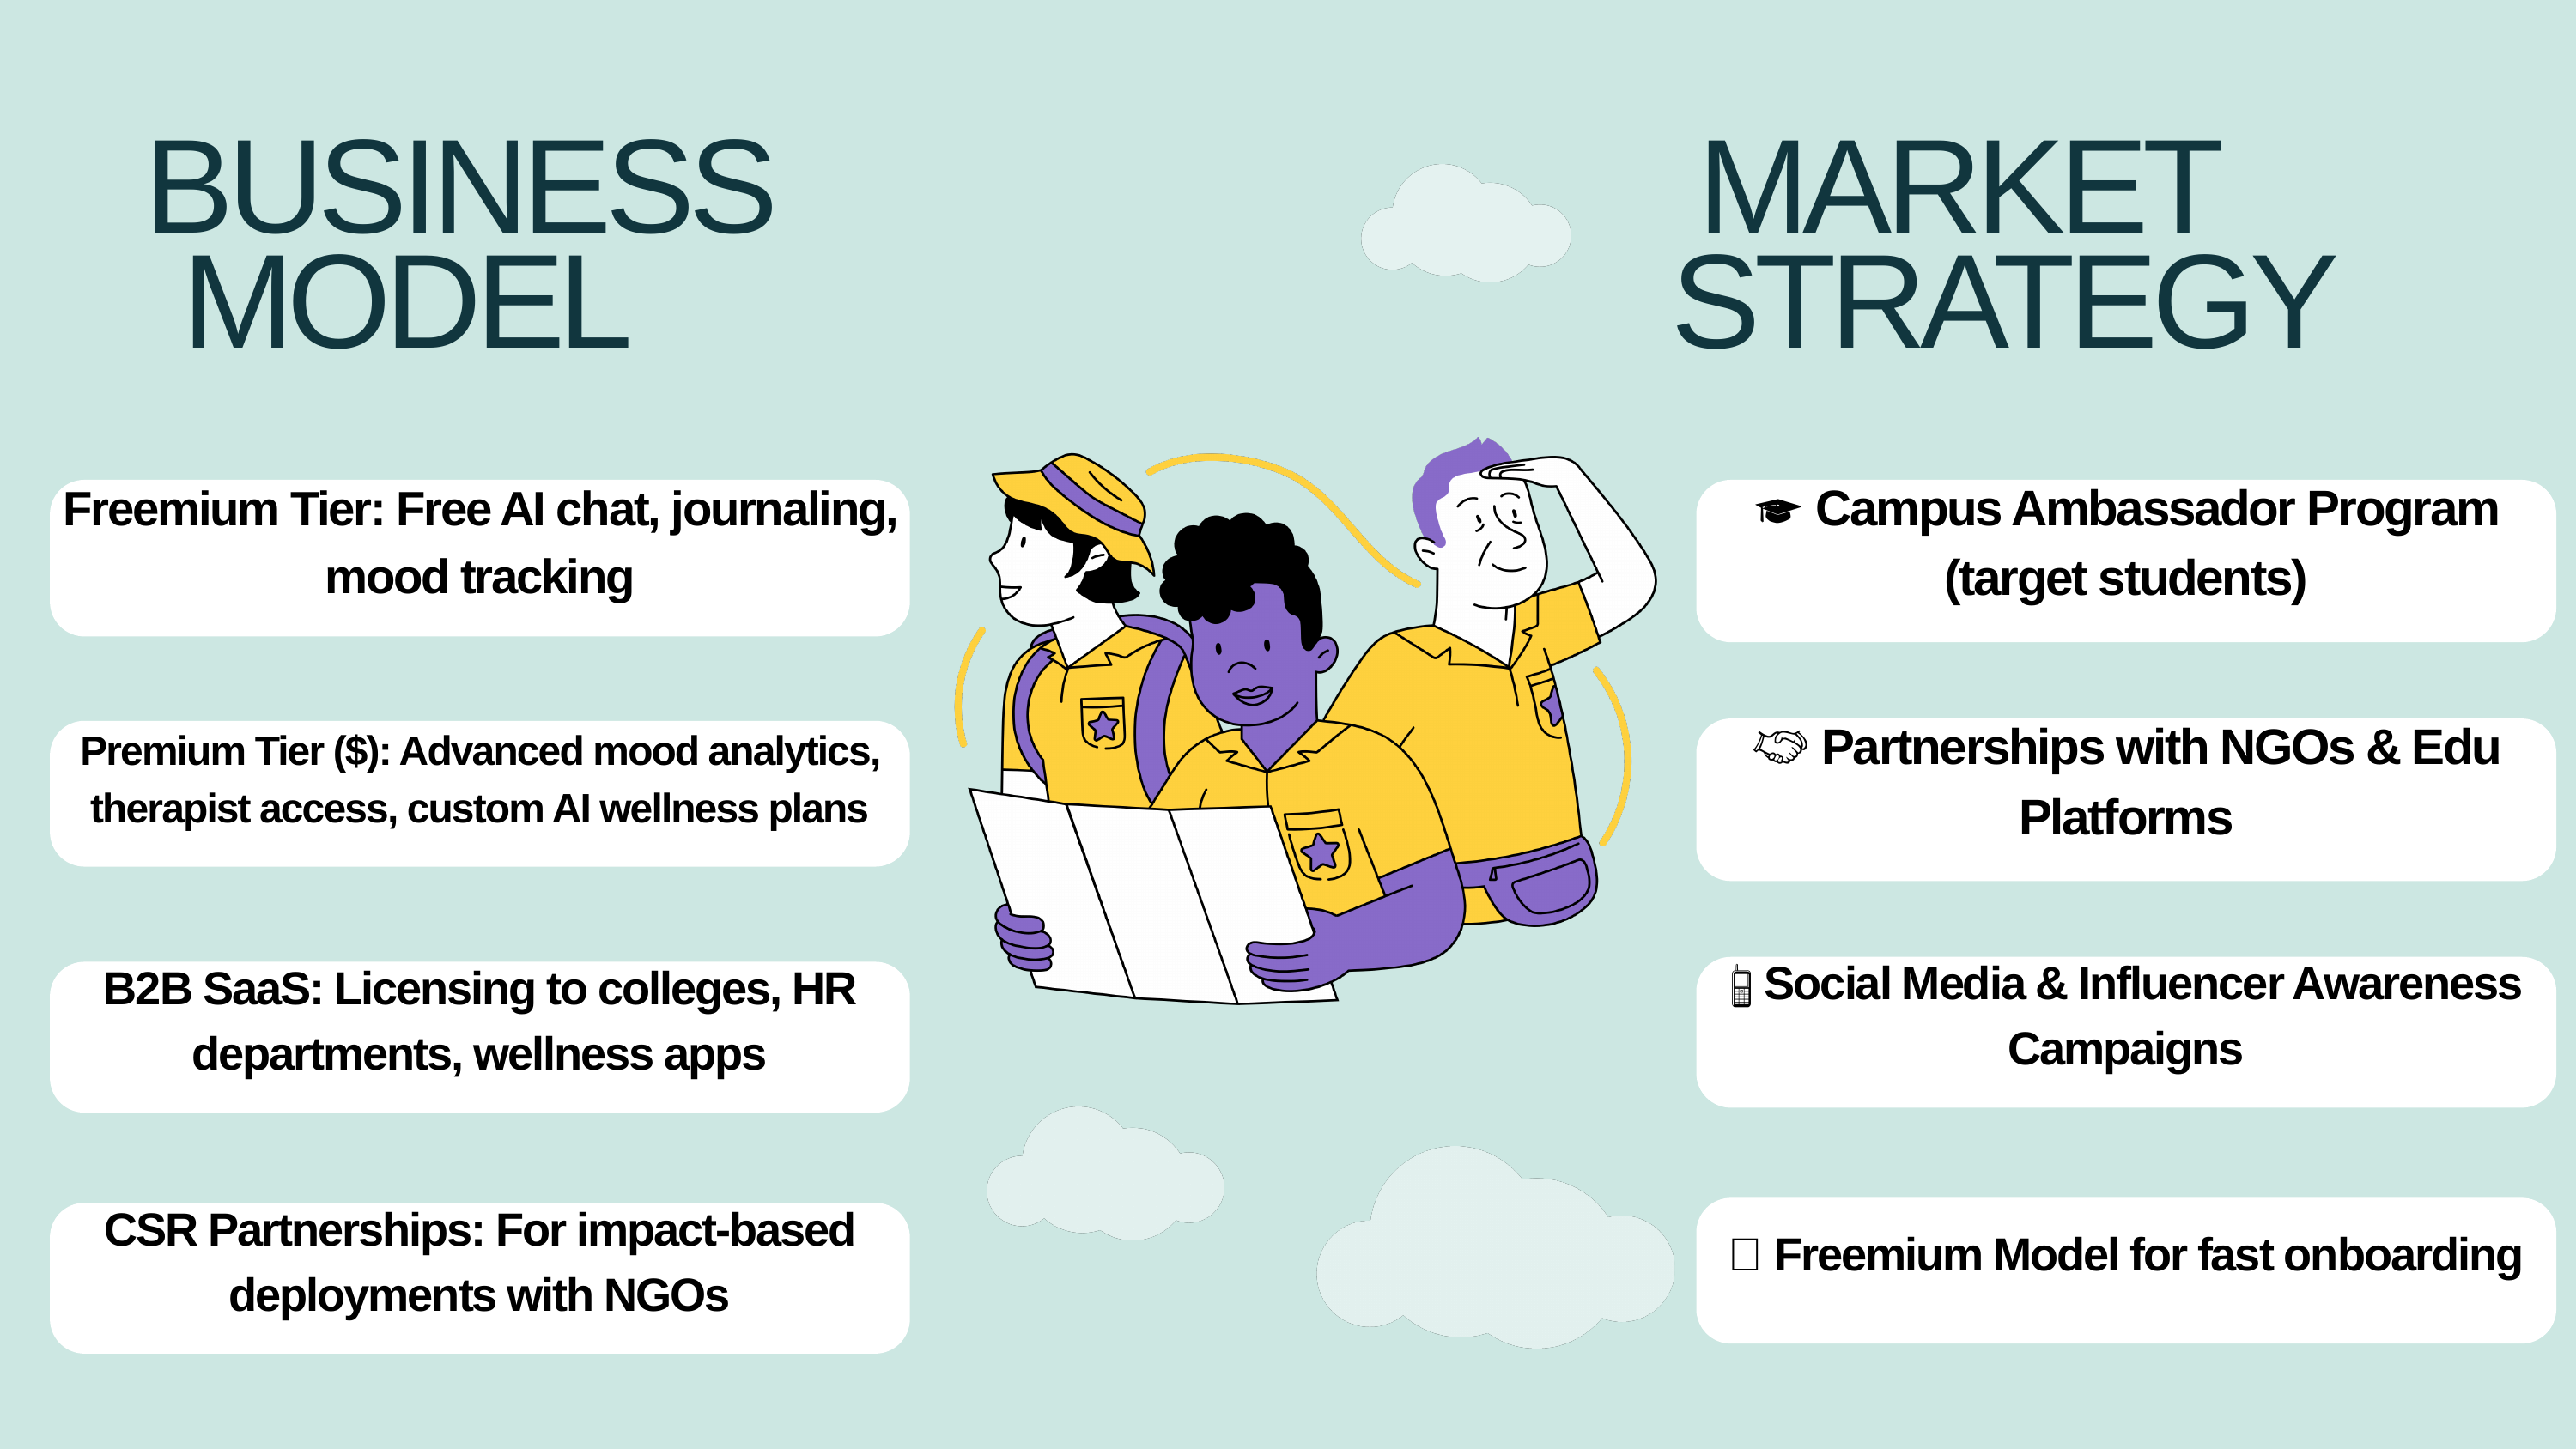

BUSINESS                              MARKET
 MODEL                                  STRATEGY

Freemium Tier: Free AI chat, journaling, mood tracking

🎓 Campus Ambassador Program (target students)

🤝 Partnerships with NGOs & Edu Platforms

Premium Tier ($): Advanced mood analytics, therapist access, custom AI wellness plans

📱 Social Media & Influencer Awareness Campaigns

B2B SaaS: Licensing to colleges, HR departments, wellness apps

🧪 Freemium Model for fast onboarding

CSR Partnerships: For impact-based deployments with NGOs